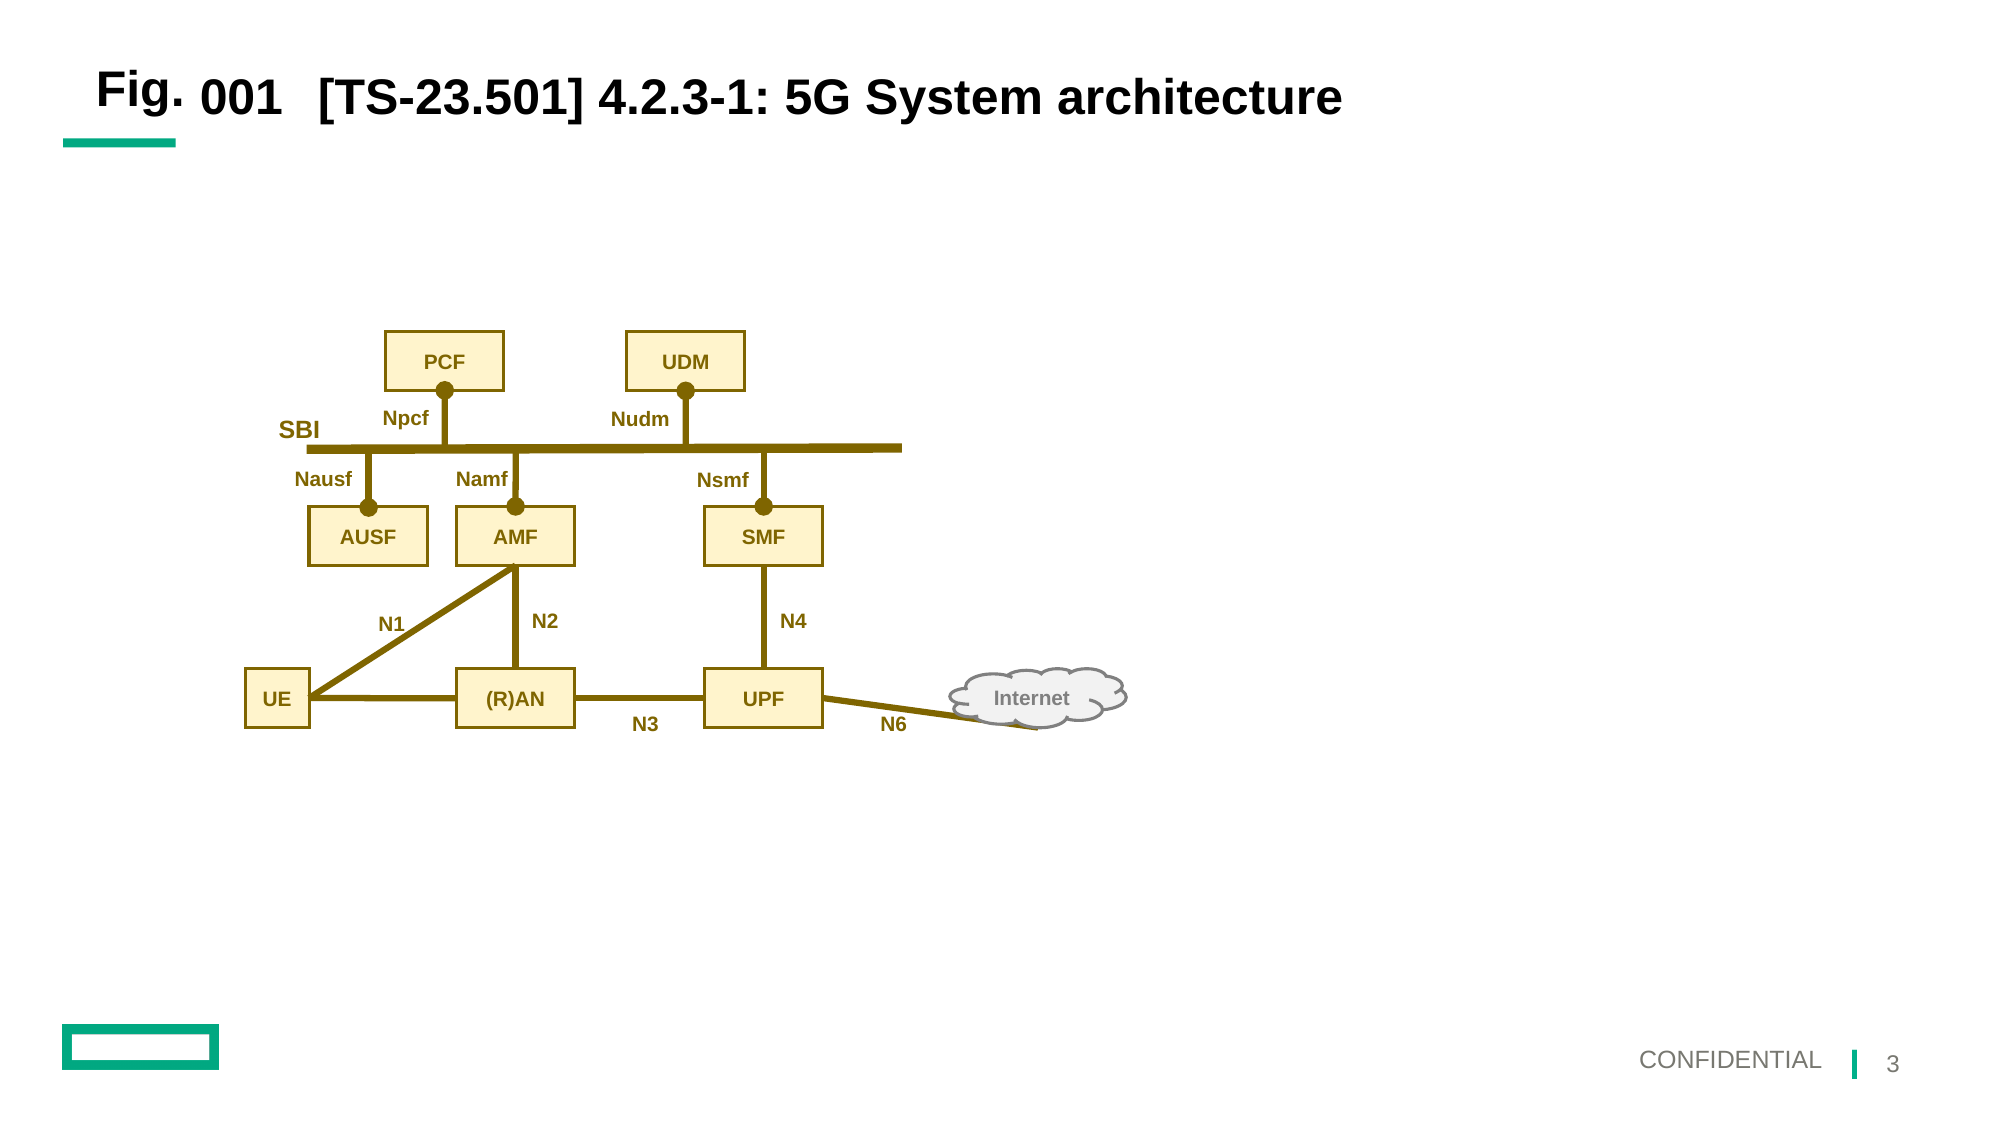

001
# [TS-23.501] 4.2.3-1: 5G System architecture
PCF
UDM
Npcf
Nudm
SBI
Nausf
Namf
Nsmf
AUSF
AMF
SMF
N2
N4
N1
UE
UPF
Internet
(R)AN
N6
N3
3
Confidential